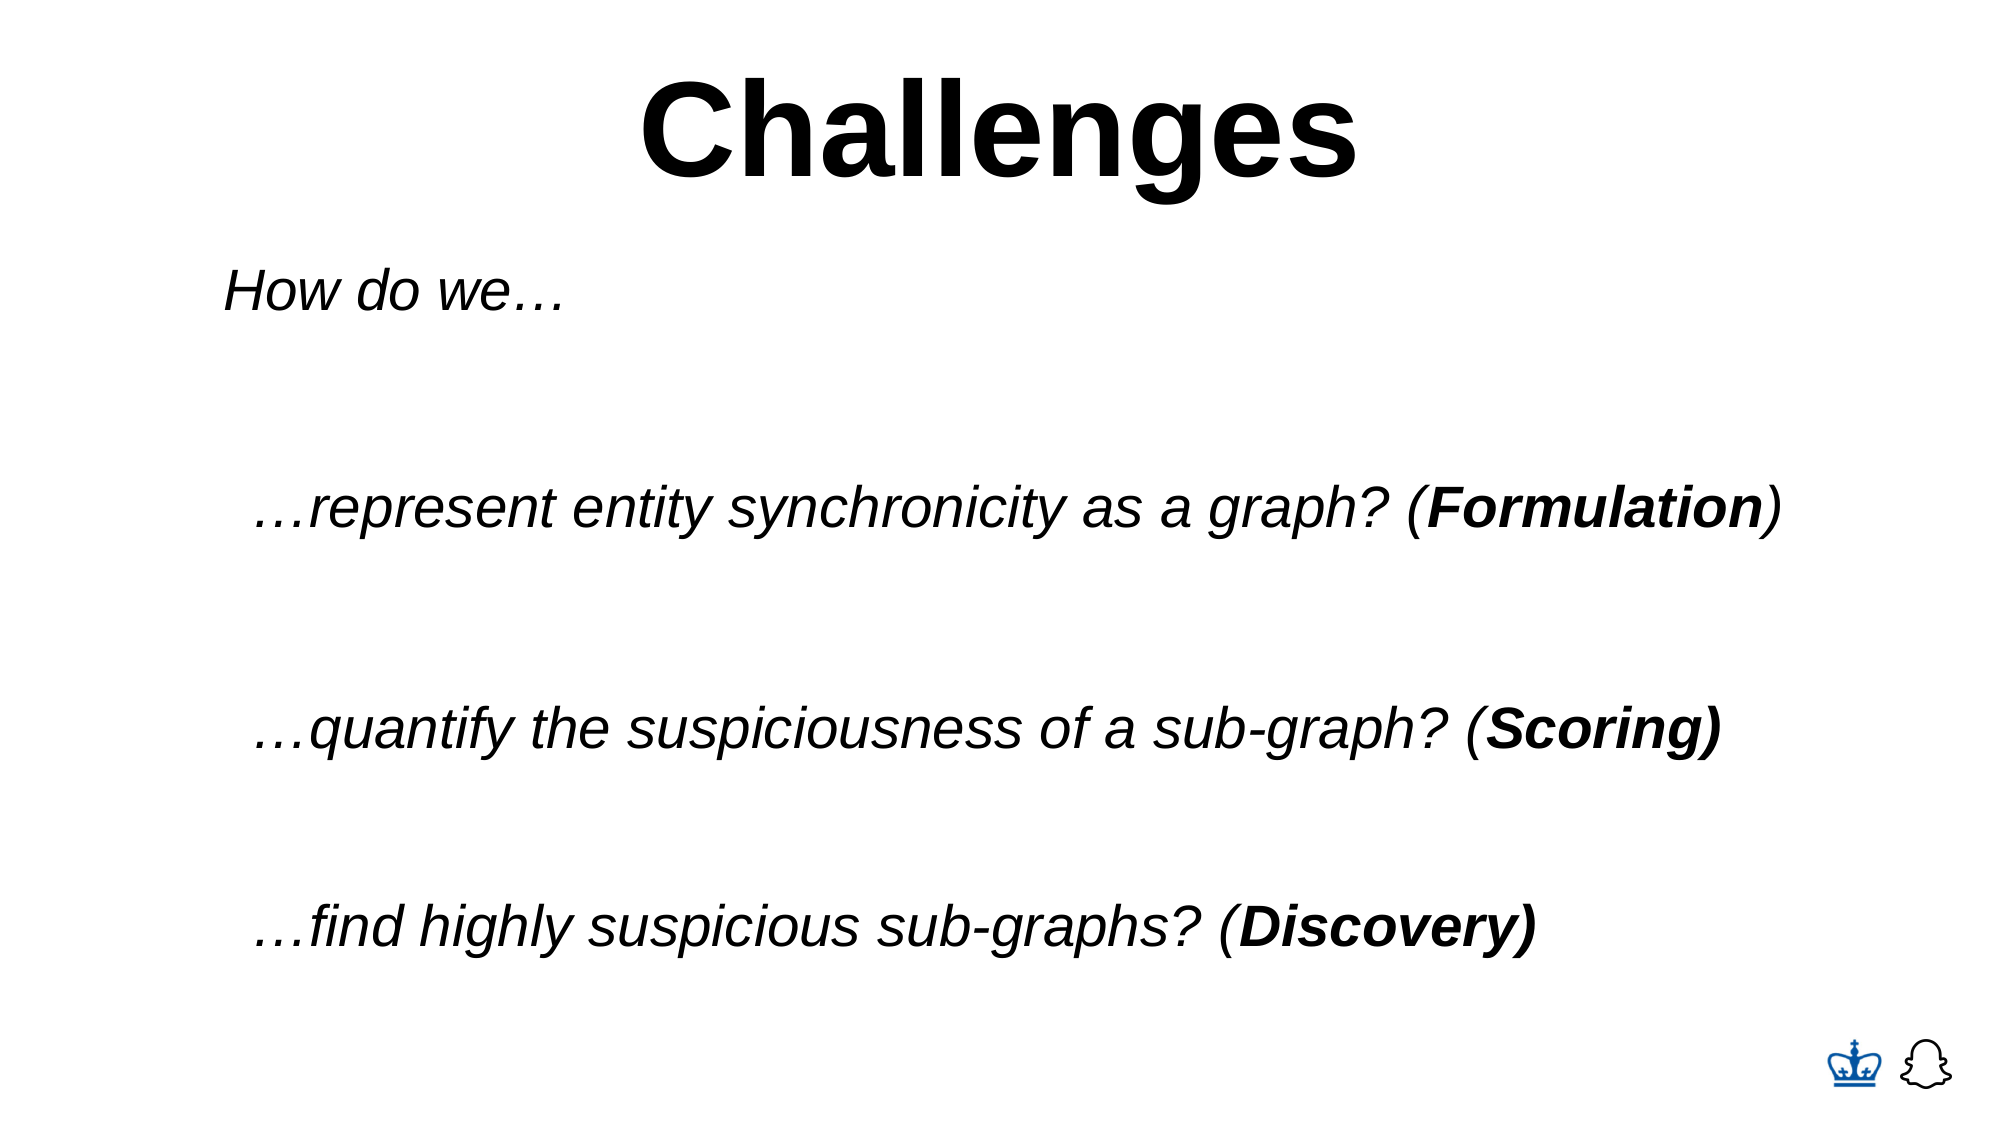

# Challenges
How do we…

…represent entity synchronicity as a graph? (Formulation)

…quantify the suspiciousness of a sub-graph? (Scoring)

…find highly suspicious sub-graphs? (Discovery)